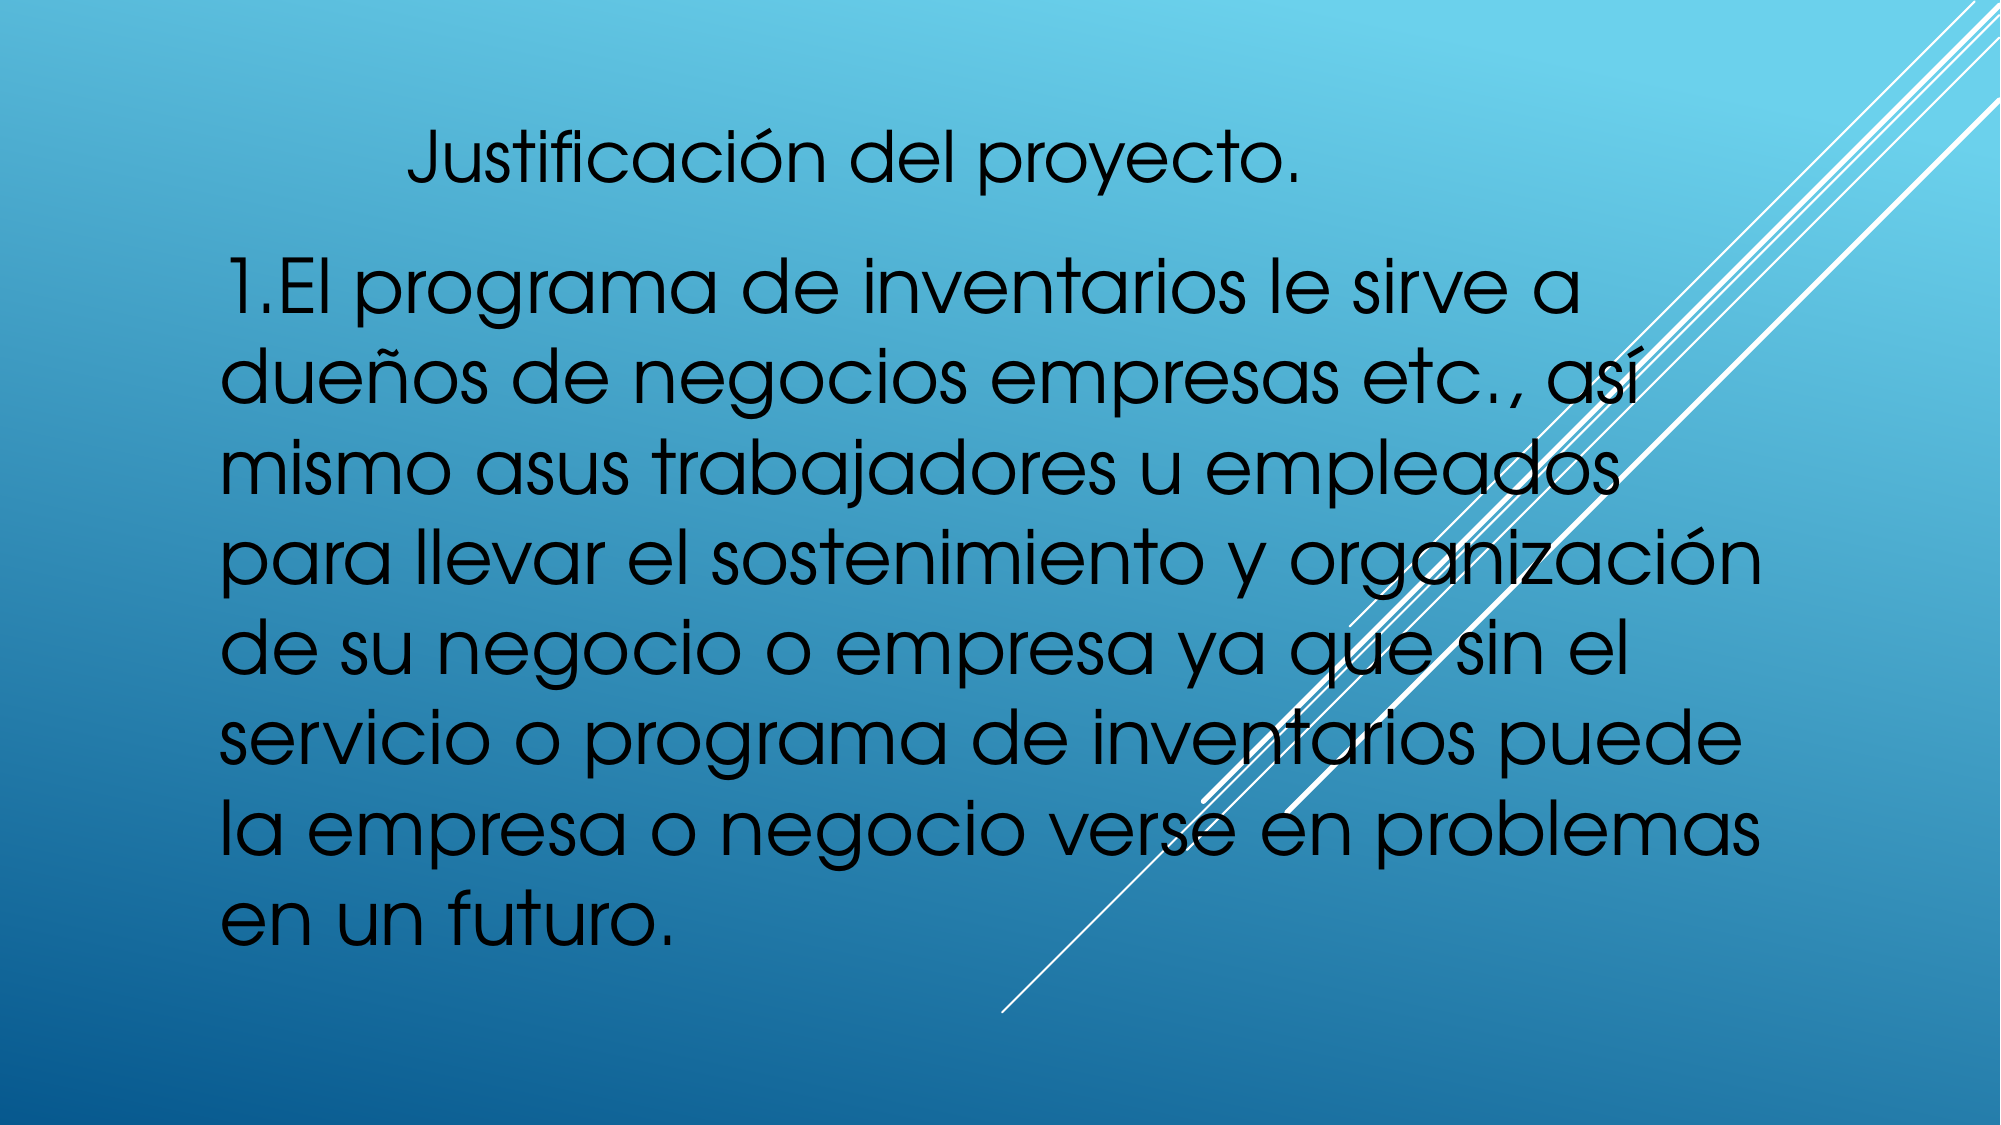

Justificación del proyecto.
1.El programa de inventarios le sirve a dueños de negocios empresas etc., así mismo asus trabajadores u empleados para llevar el sostenimiento y organización de su negocio o empresa ya que sin el servicio o programa de inventarios puede la empresa o negocio verse en problemas en un futuro.